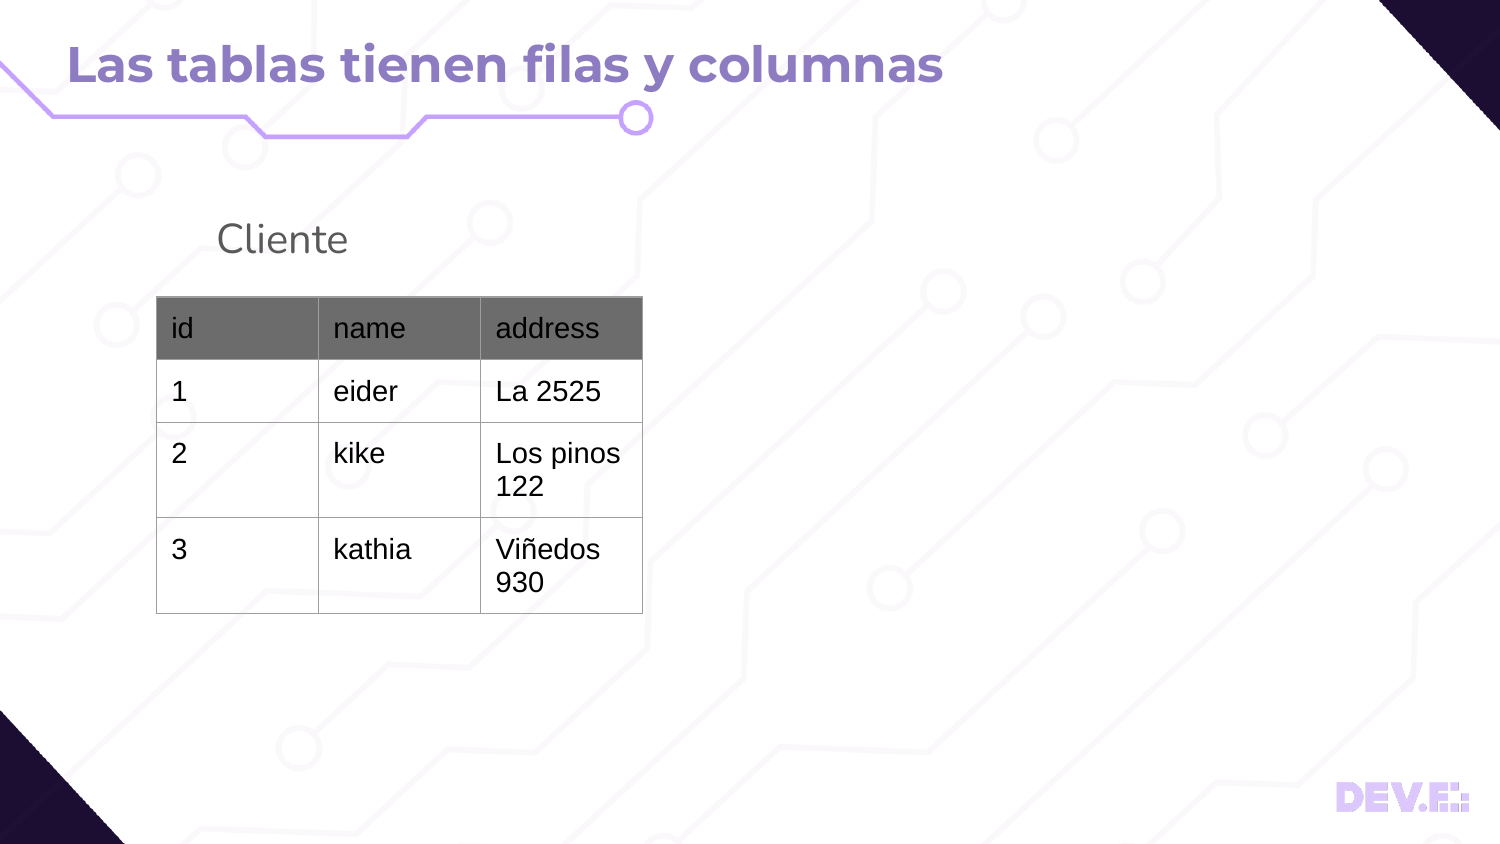

# Las tablas tienen filas y columnas
Cliente

| id | name | address |
| --- | --- | --- |
| 1 | eider | La 2525 |
| 2 | kike | Los pinos 122 |
| 3 | kathia | Viñedos 930 |